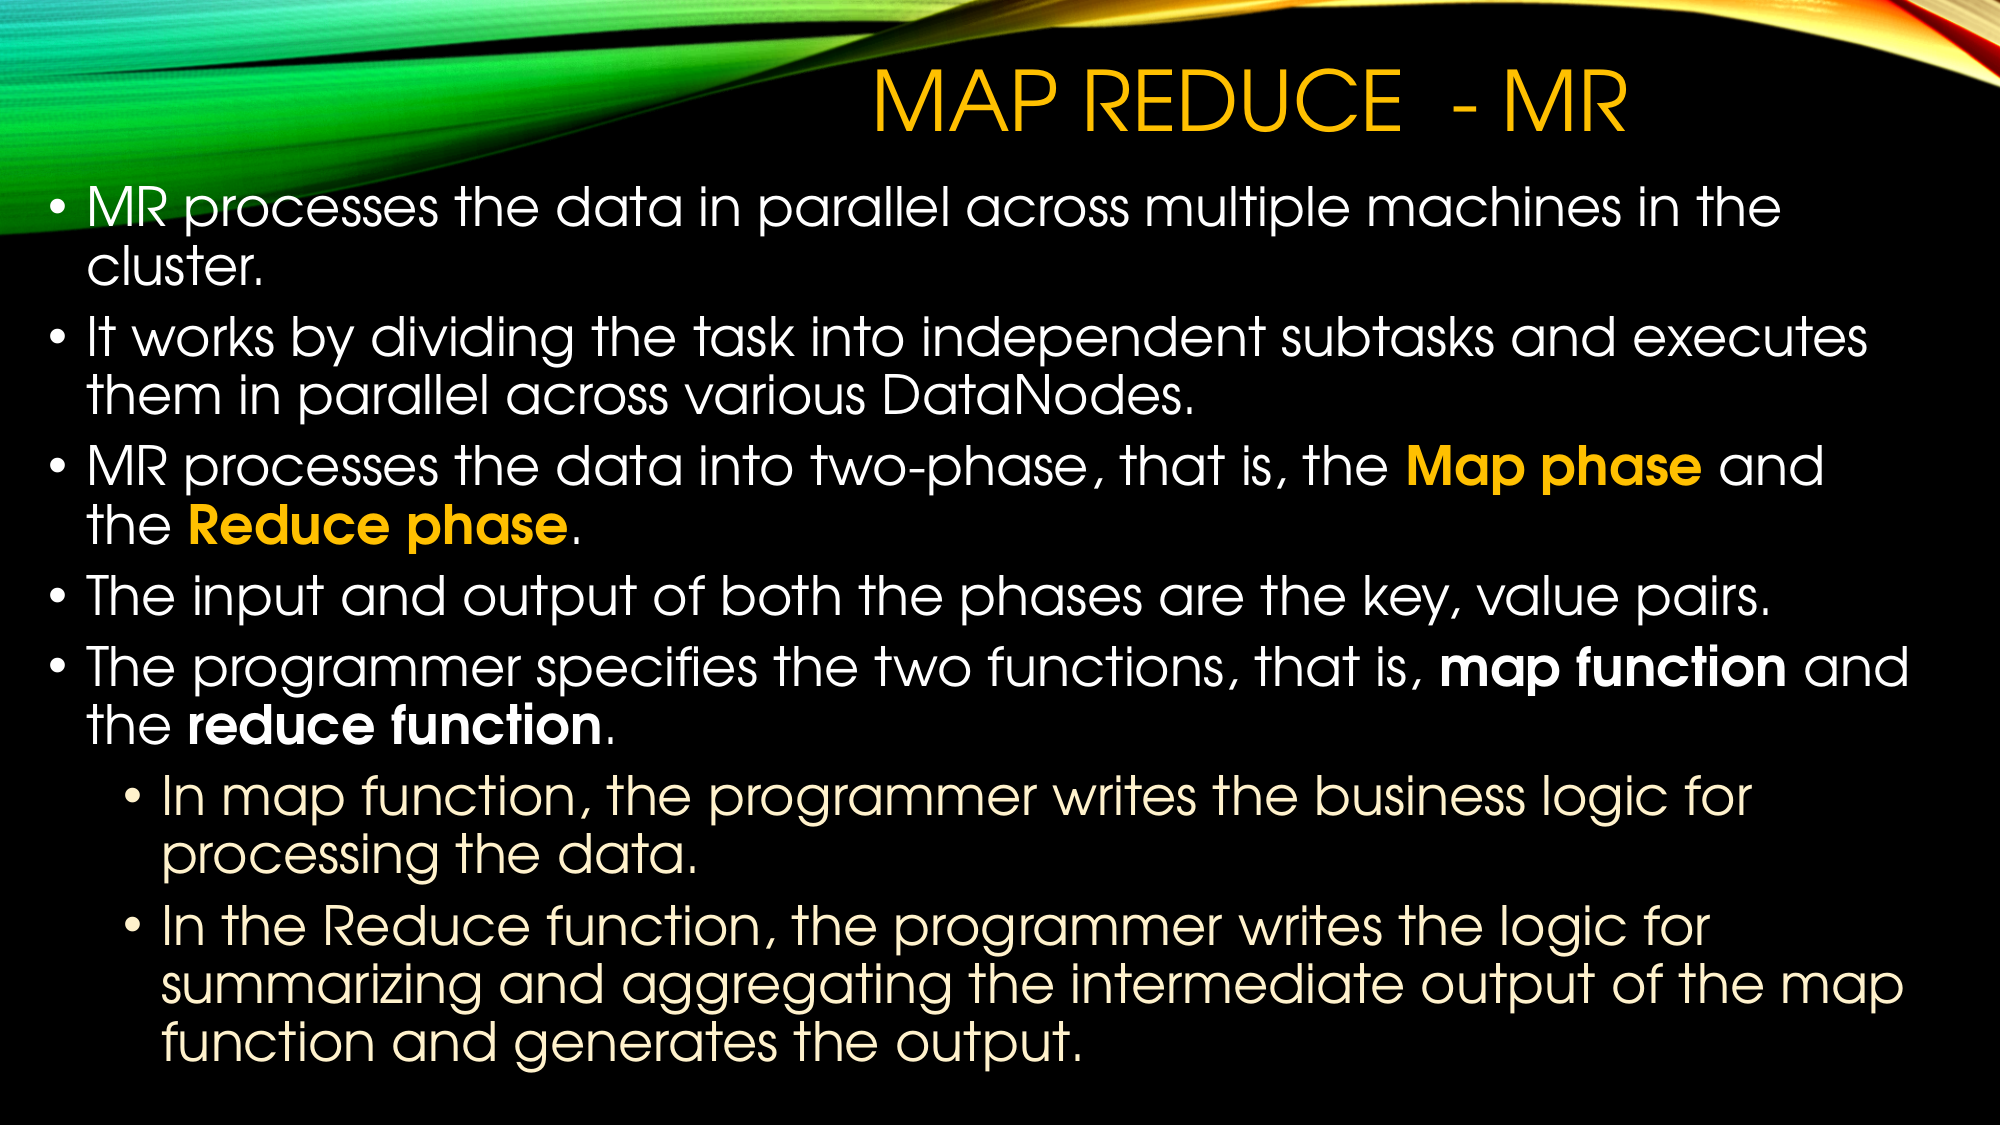

# MAP REDUCE  - MR
MR processes the data in parallel across multiple machines in the cluster.
It works by dividing the task into independent subtasks and executes them in parallel across various DataNodes.
MR processes the data into two-phase, that is, the Map phase and the Reduce phase.
The input and output of both the phases are the key, value pairs.
The programmer specifies the two functions, that is, map function and the reduce function.
In map function, the programmer writes the business logic for processing the data.
In the Reduce function, the programmer writes the logic for summarizing and aggregating the intermediate output of the map function and generates the output.